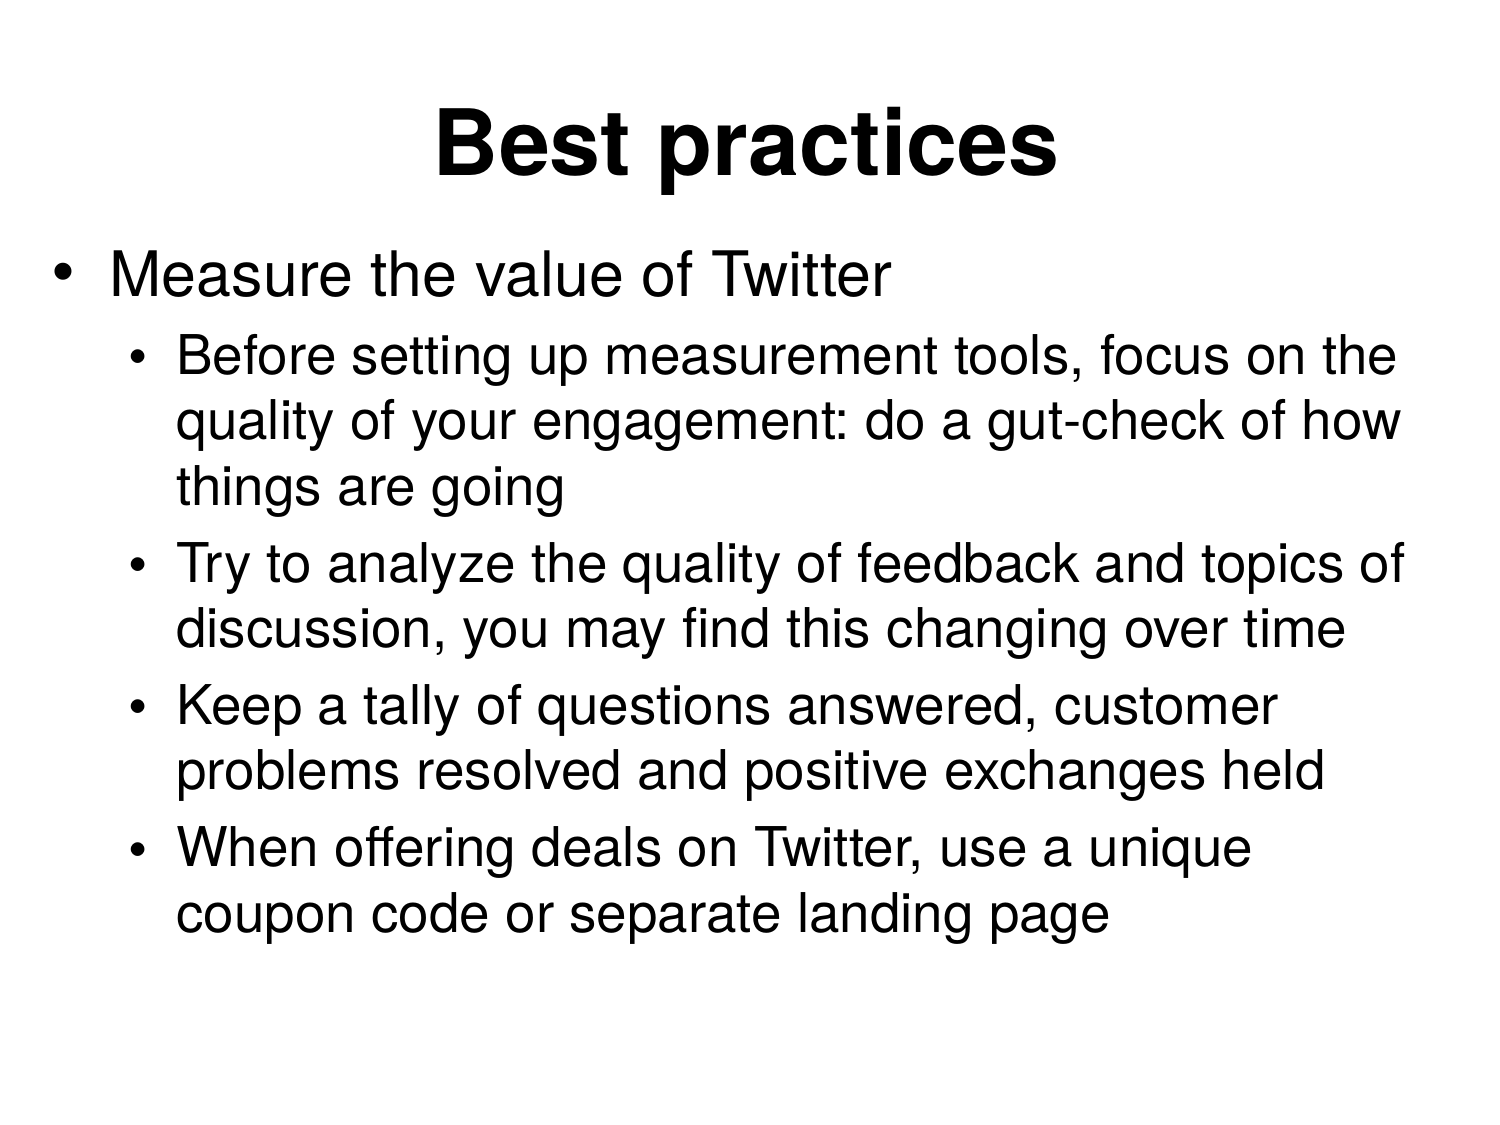

Best practices
Measure the value of Twitter
Before setting up measurement tools, focus on the quality of your engagement: do a gut-check of how things are going
Try to analyze the quality of feedback and topics of discussion, you may find this changing over time
Keep a tally of questions answered, customer problems resolved and positive exchanges held
When offering deals on Twitter, use a unique coupon code or separate landing page